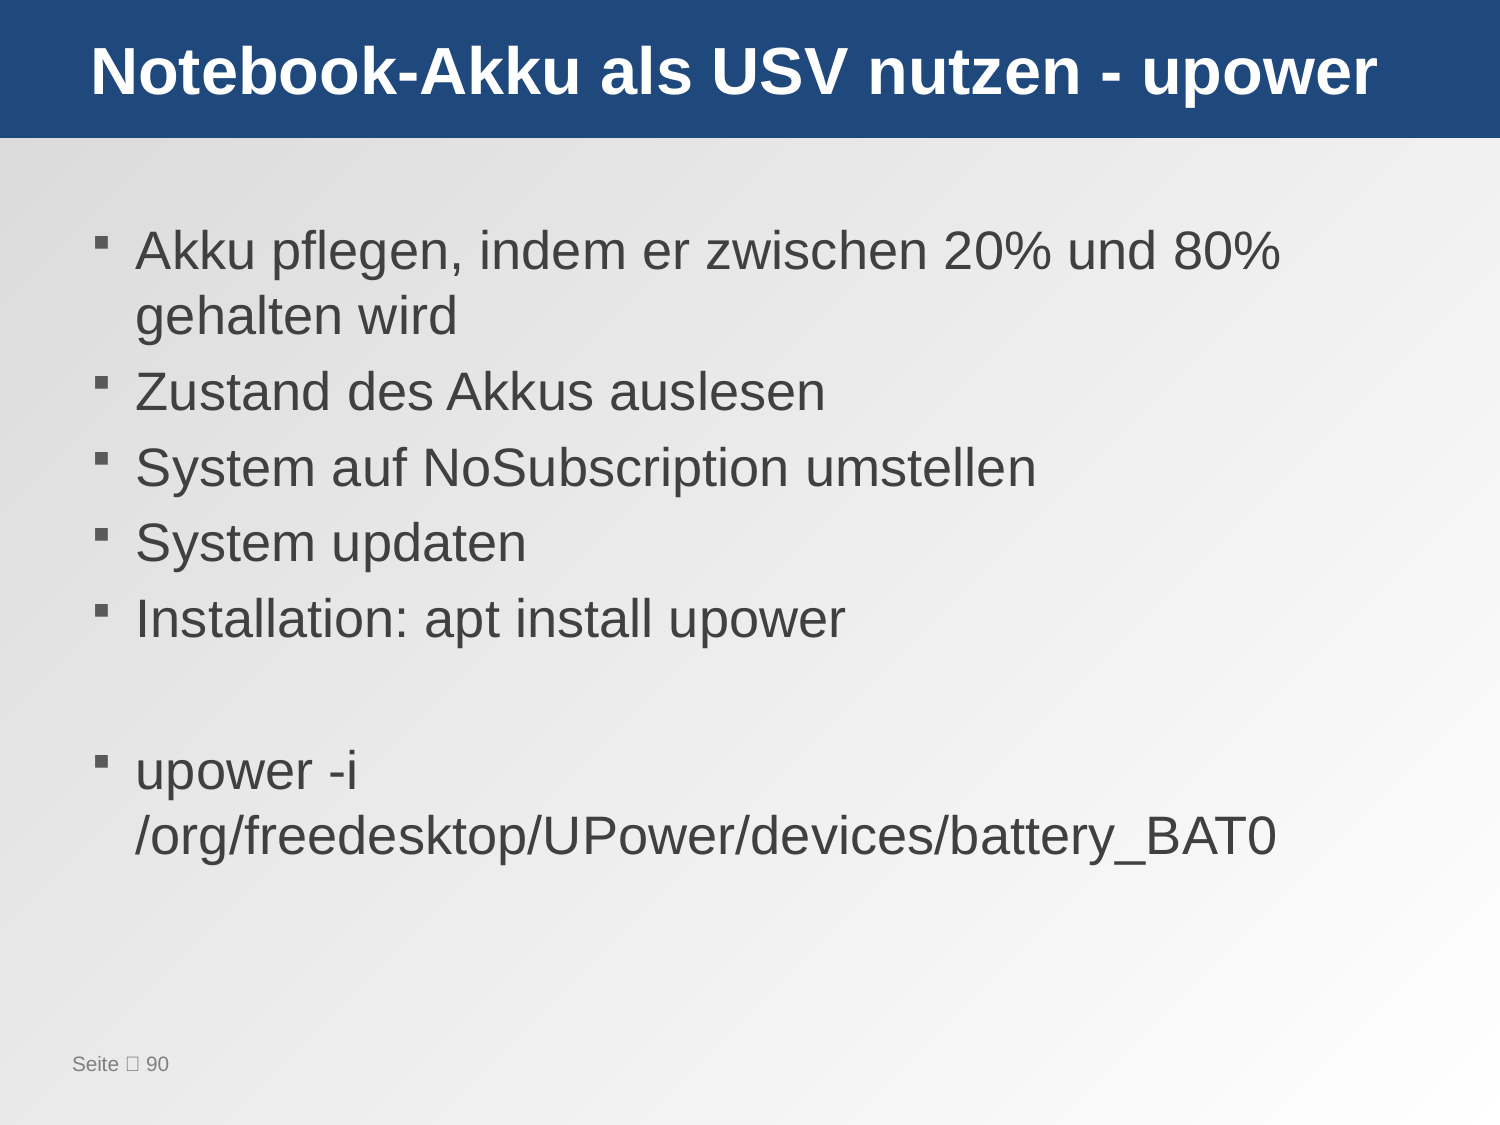

# Notebook-Akku als USV nutzen - upower
Akku pflegen, indem er zwischen 20% und 80% gehalten wird
Zustand des Akkus auslesen
System auf NoSubscription umstellen
System updaten
Installation: apt install upower

upower -i /org/freedesktop/UPower/devices/battery_BAT0